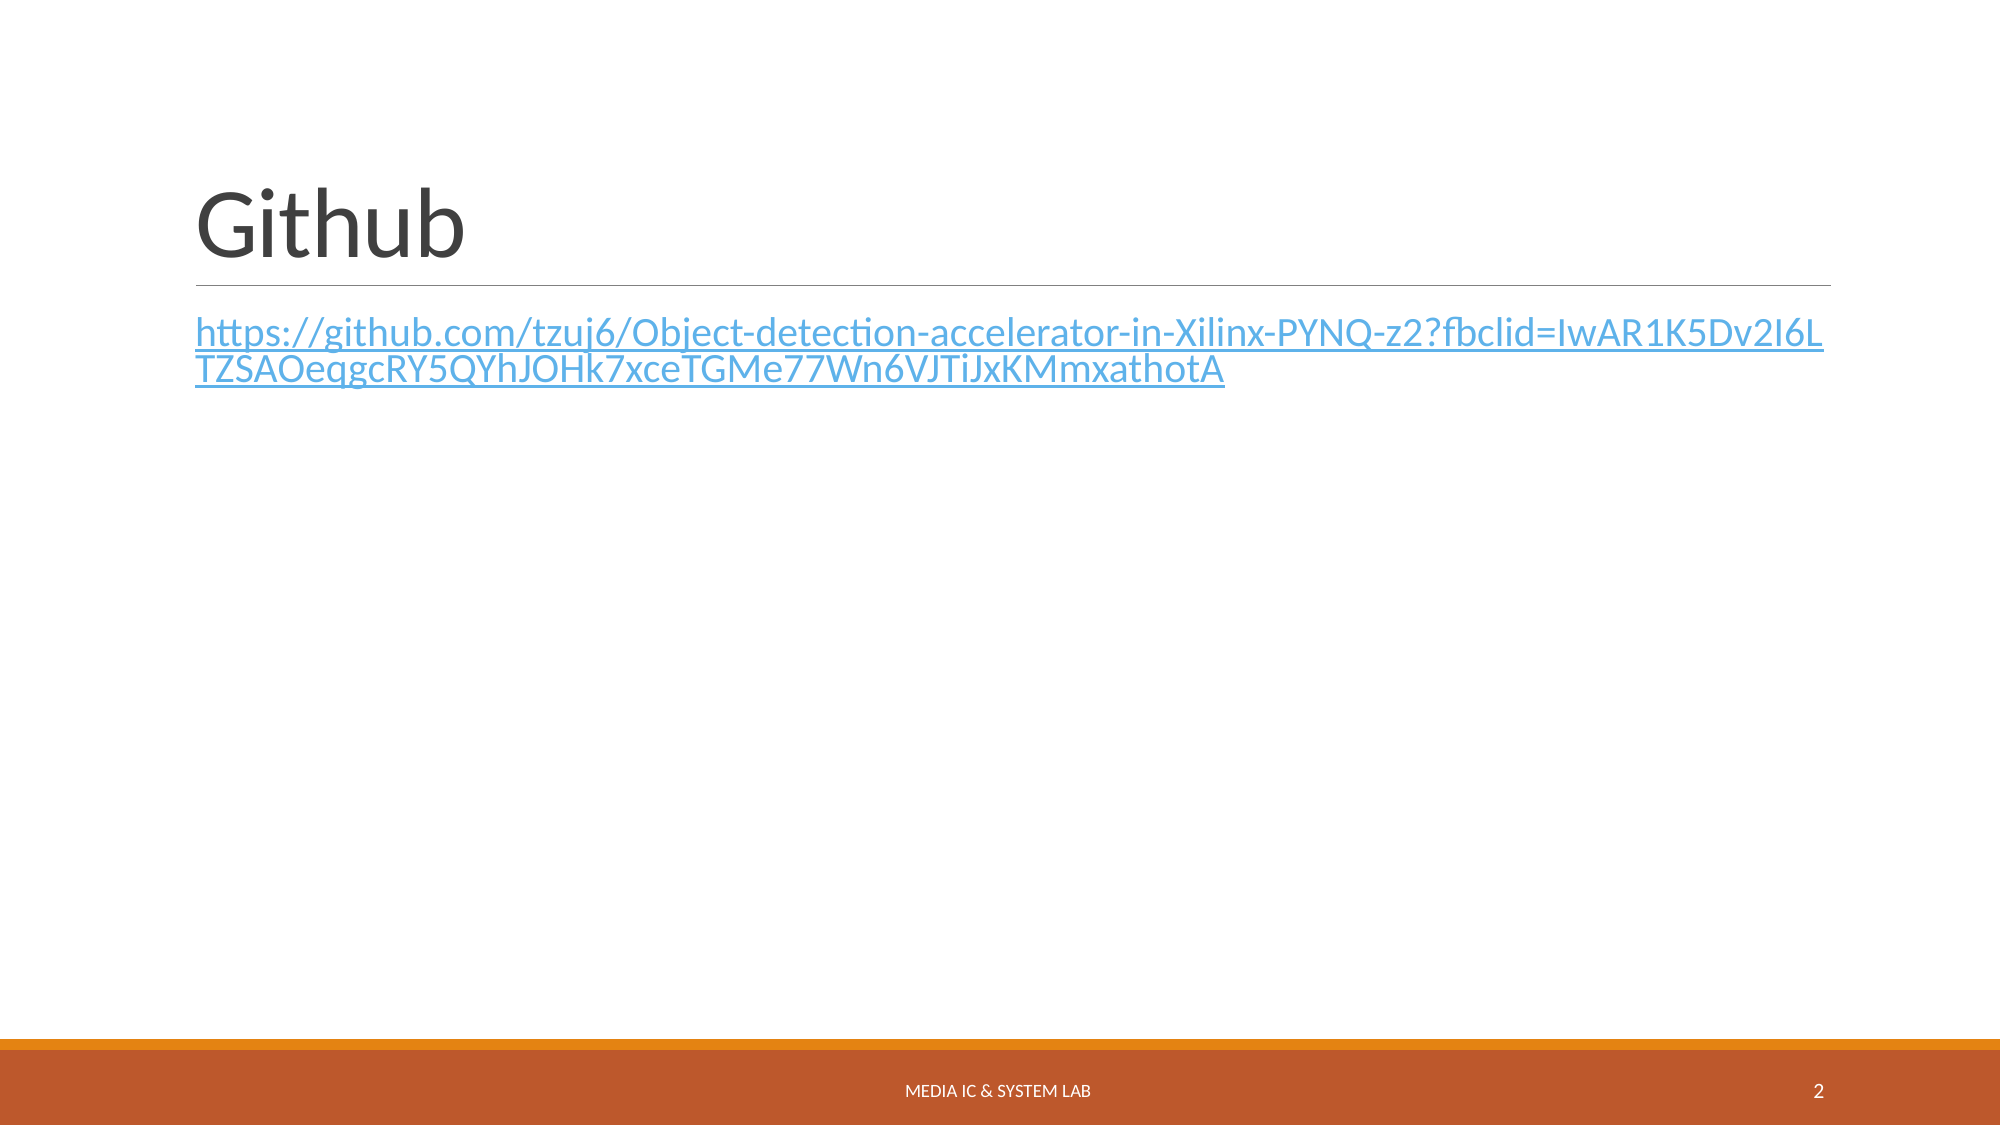

# Github
https://github.com/tzuj6/Object-detection-accelerator-in-Xilinx-PYNQ-z2?fbclid=IwAR1K5Dv2I6LTZSAOeqgcRY5QYhJOHk7xceTGMe77Wn6VJTiJxKMmxathotA

Media IC & System Lab
2